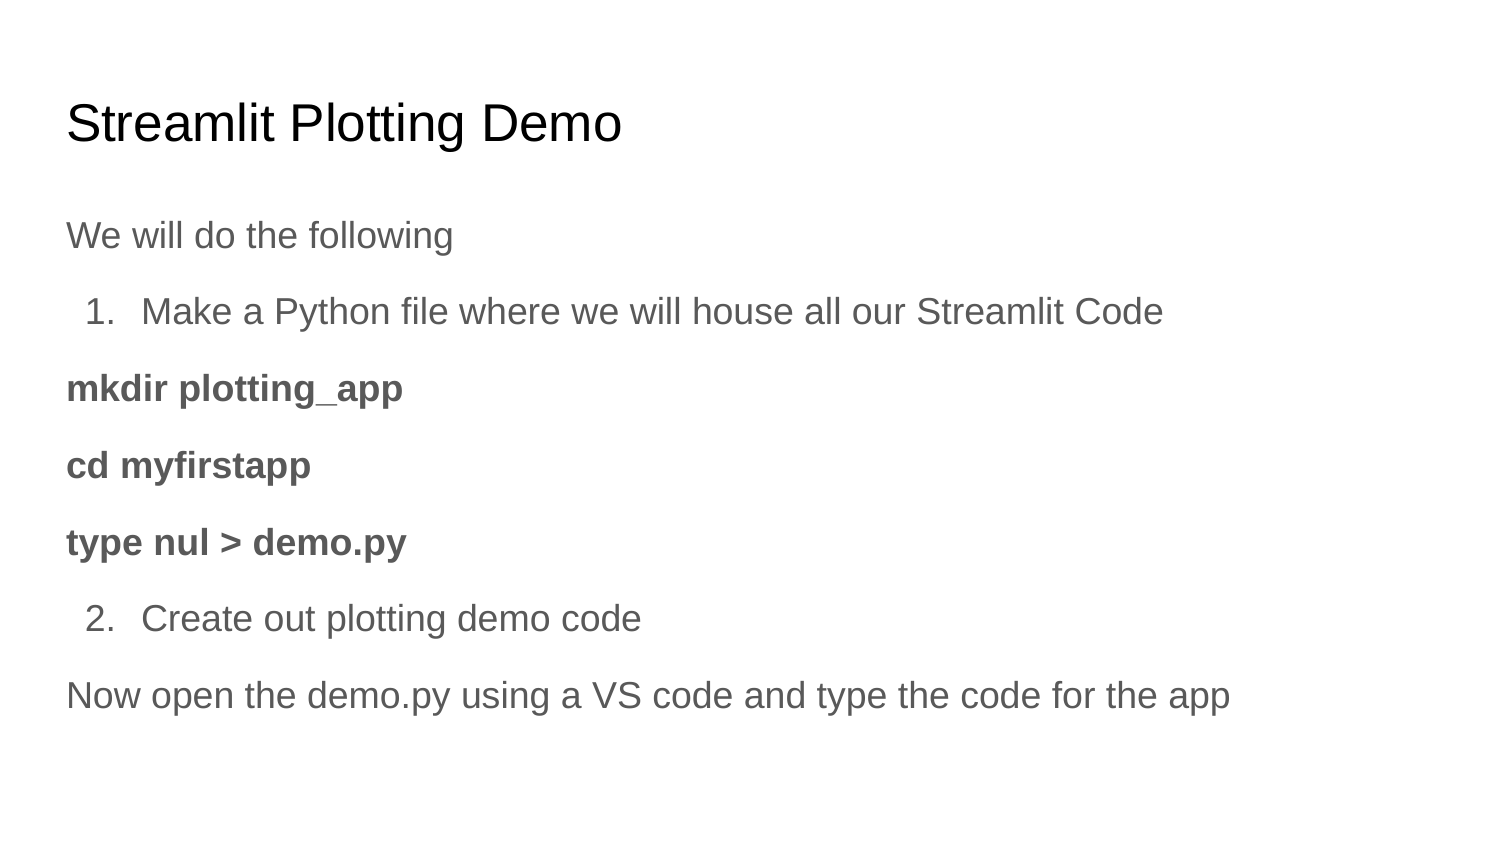

# Streamlit Plotting Demo
We will do the following
Make a Python file where we will house all our Streamlit Code
mkdir plotting_app
cd myfirstapp
type nul > demo.py
Create out plotting demo code
Now open the demo.py using a VS code and type the code for the app